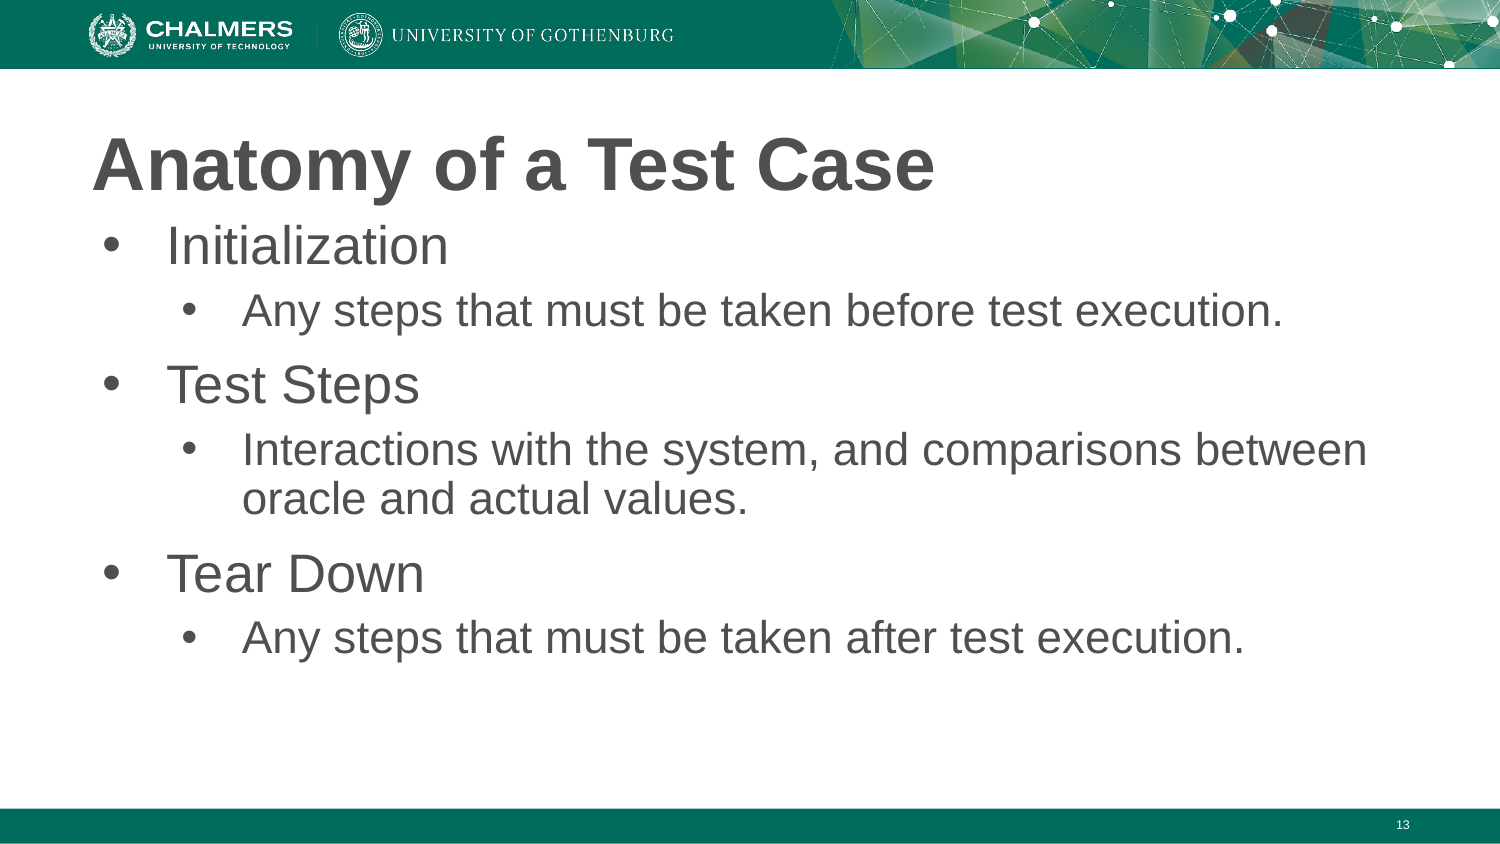

# Anatomy of a Test Case
Initialization
Any steps that must be taken before test execution.
Test Steps
Interactions with the system, and comparisons between oracle and actual values.
Tear Down
Any steps that must be taken after test execution.

13